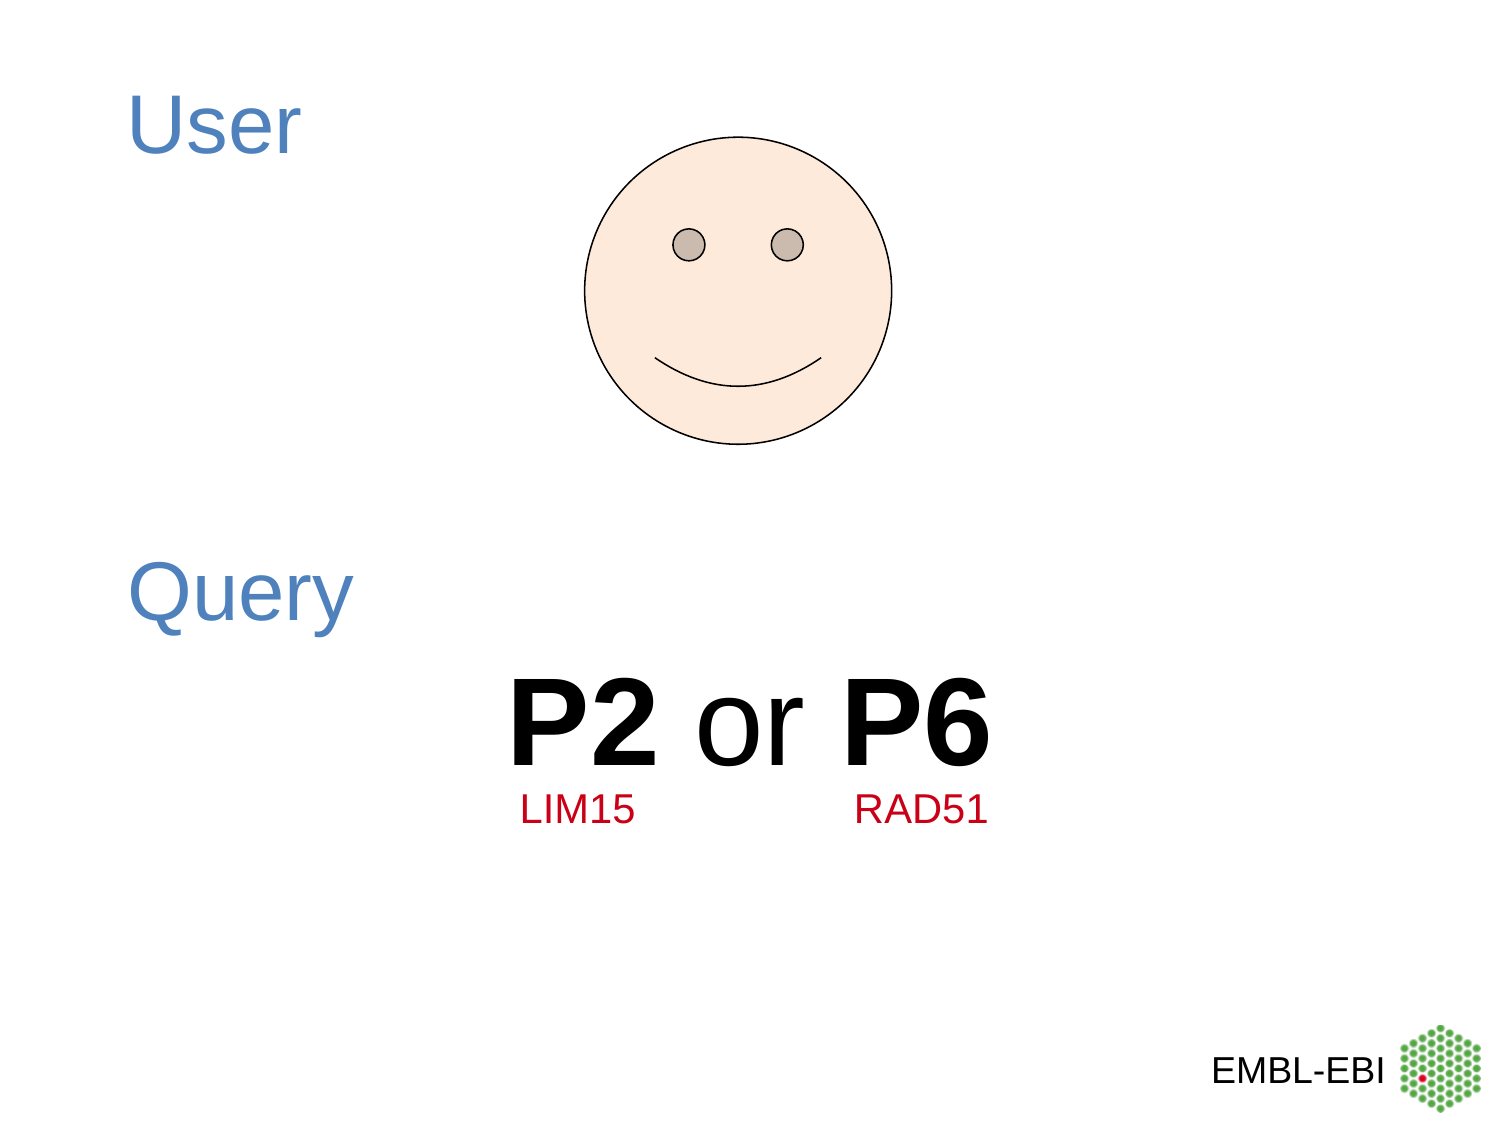

User

Query
P2 or P6
LIM15                   RAD51